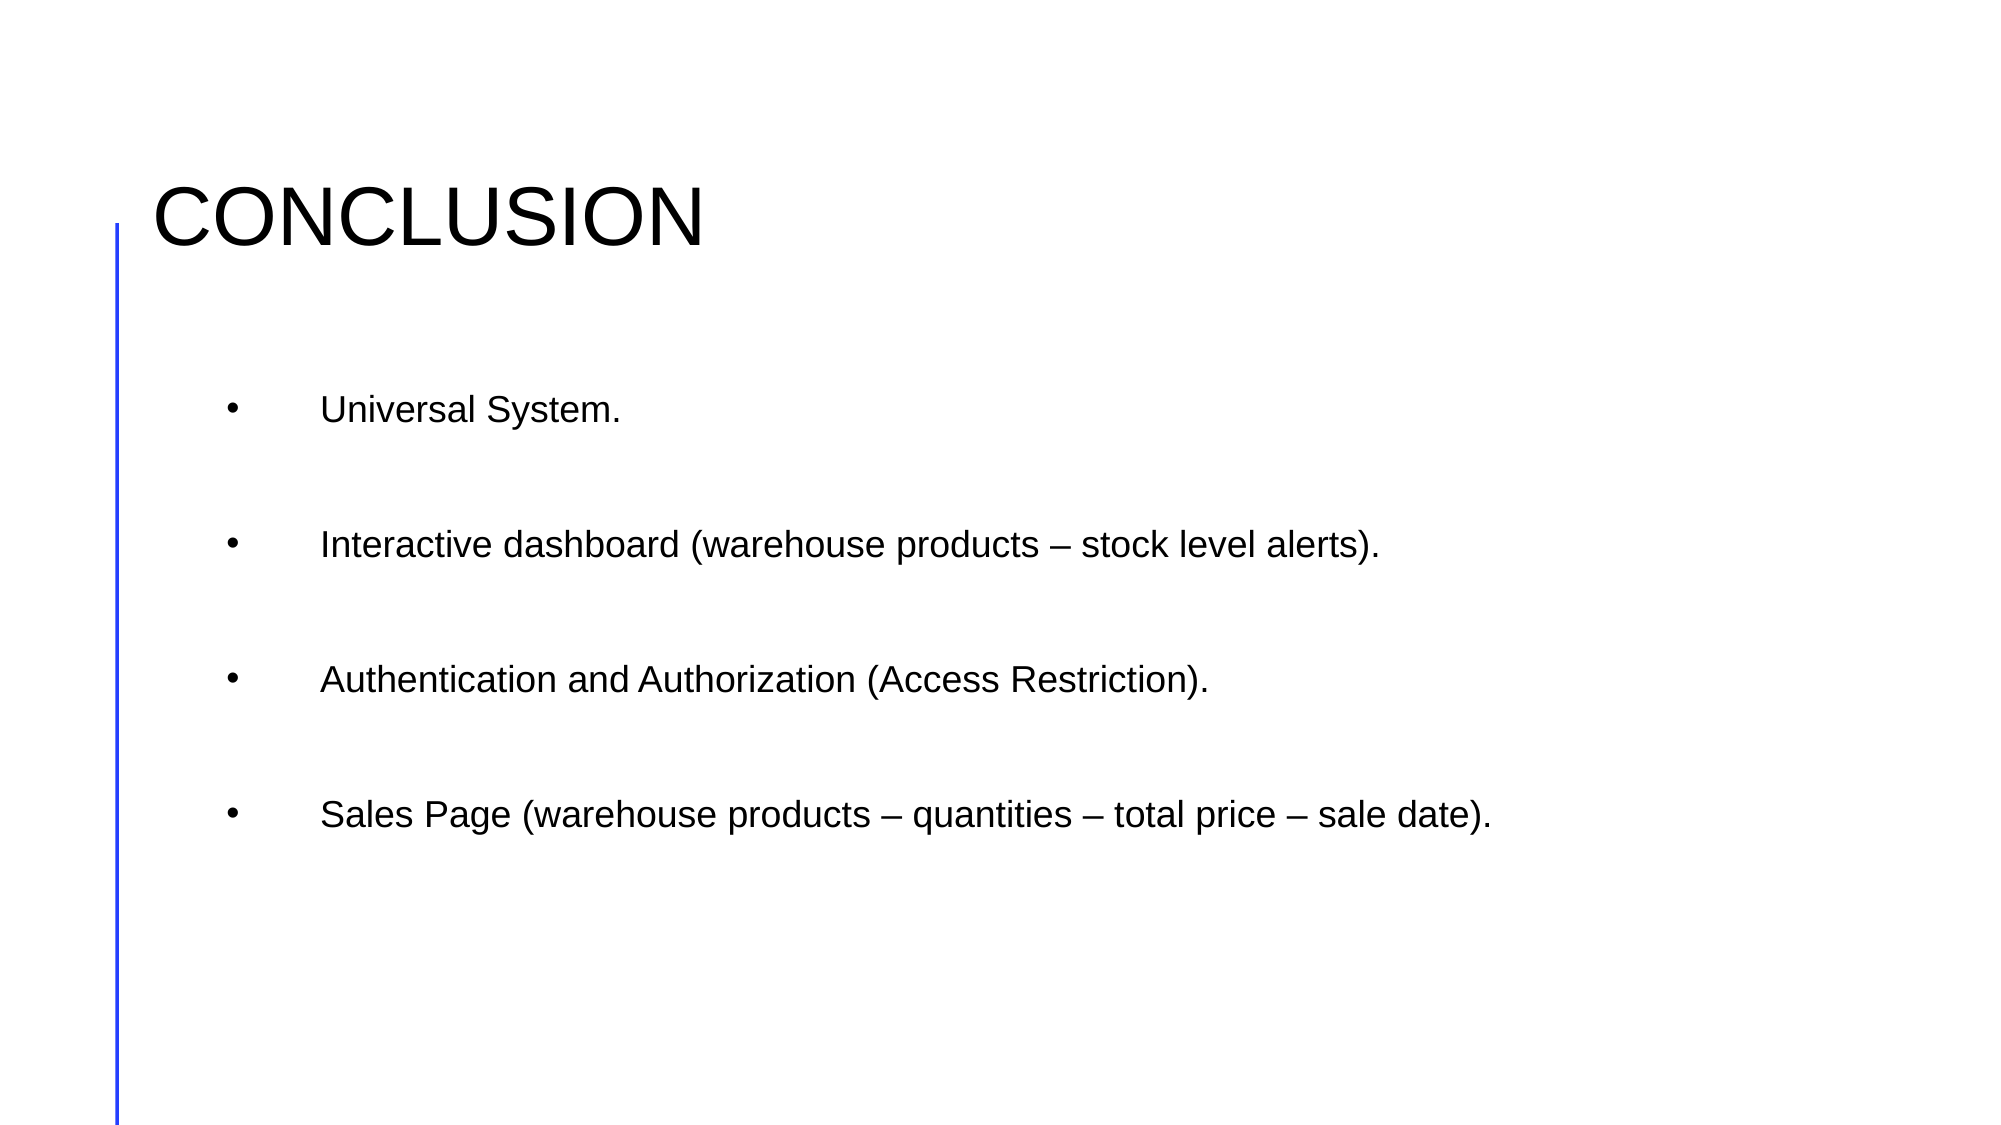

# CONCLUSION
Universal System.
Interactive dashboard (warehouse products – stock level alerts).
Authentication and Authorization (Access Restriction).
Sales Page (warehouse products – quantities – total price – sale date).